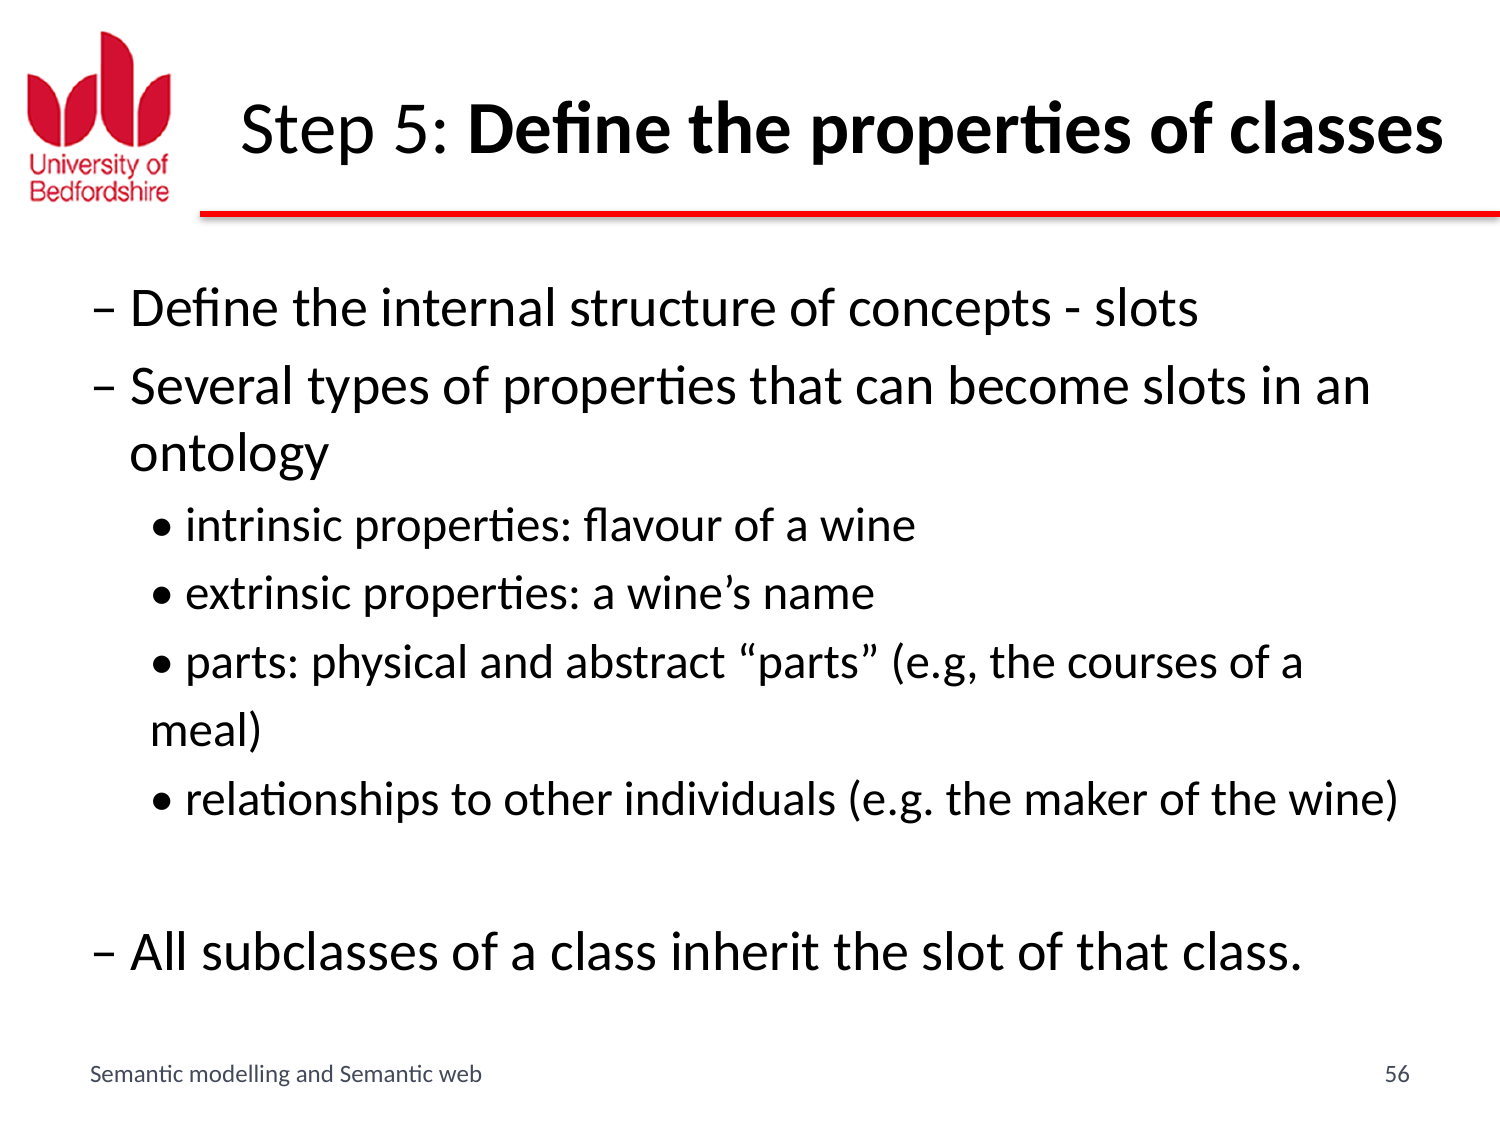

# Step 5: Define the properties of classes
– Define the internal structure of concepts - slots
– Several types of properties that can become slots in an ontology
• intrinsic properties: flavour of a wine
• extrinsic properties: a wine’s name
• parts: physical and abstract “parts” (e.g, the courses of a
meal)
• relationships to other individuals (e.g. the maker of the wine)

– All subclasses of a class inherit the slot of that class.
Semantic modelling and Semantic web
56